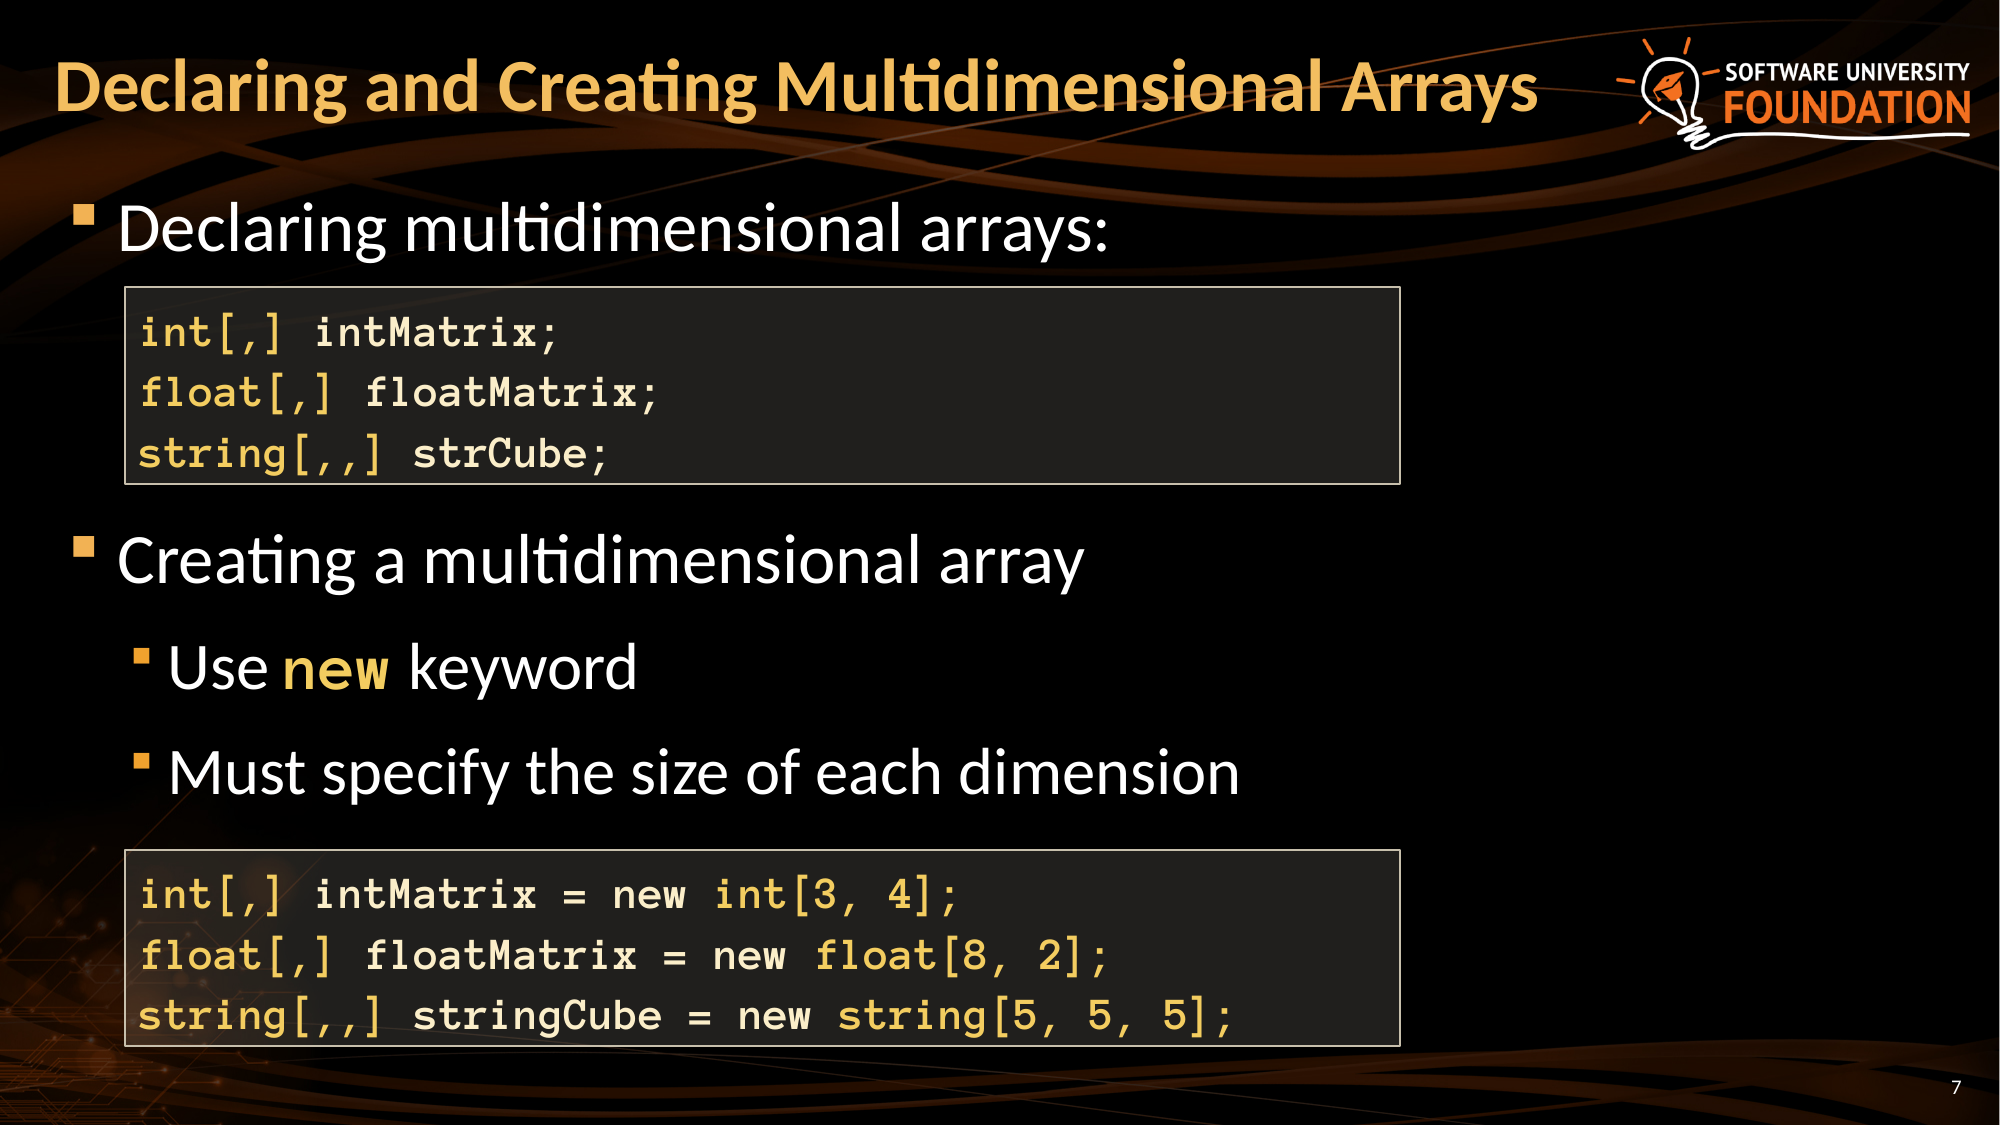

# Declaring and Creating Multidimensional Arrays
Declaring multidimensional arrays:

Creating a multidimensional array
Use new keyword
Must specify the size of each dimension
int[,] intMatrix;
float[,] floatMatrix;
string[,,] strCube;
int[,] intMatrix = new int[3, 4];
float[,] floatMatrix = new float[8, 2];
string[,,] stringCube = new string[5, 5, 5];
7